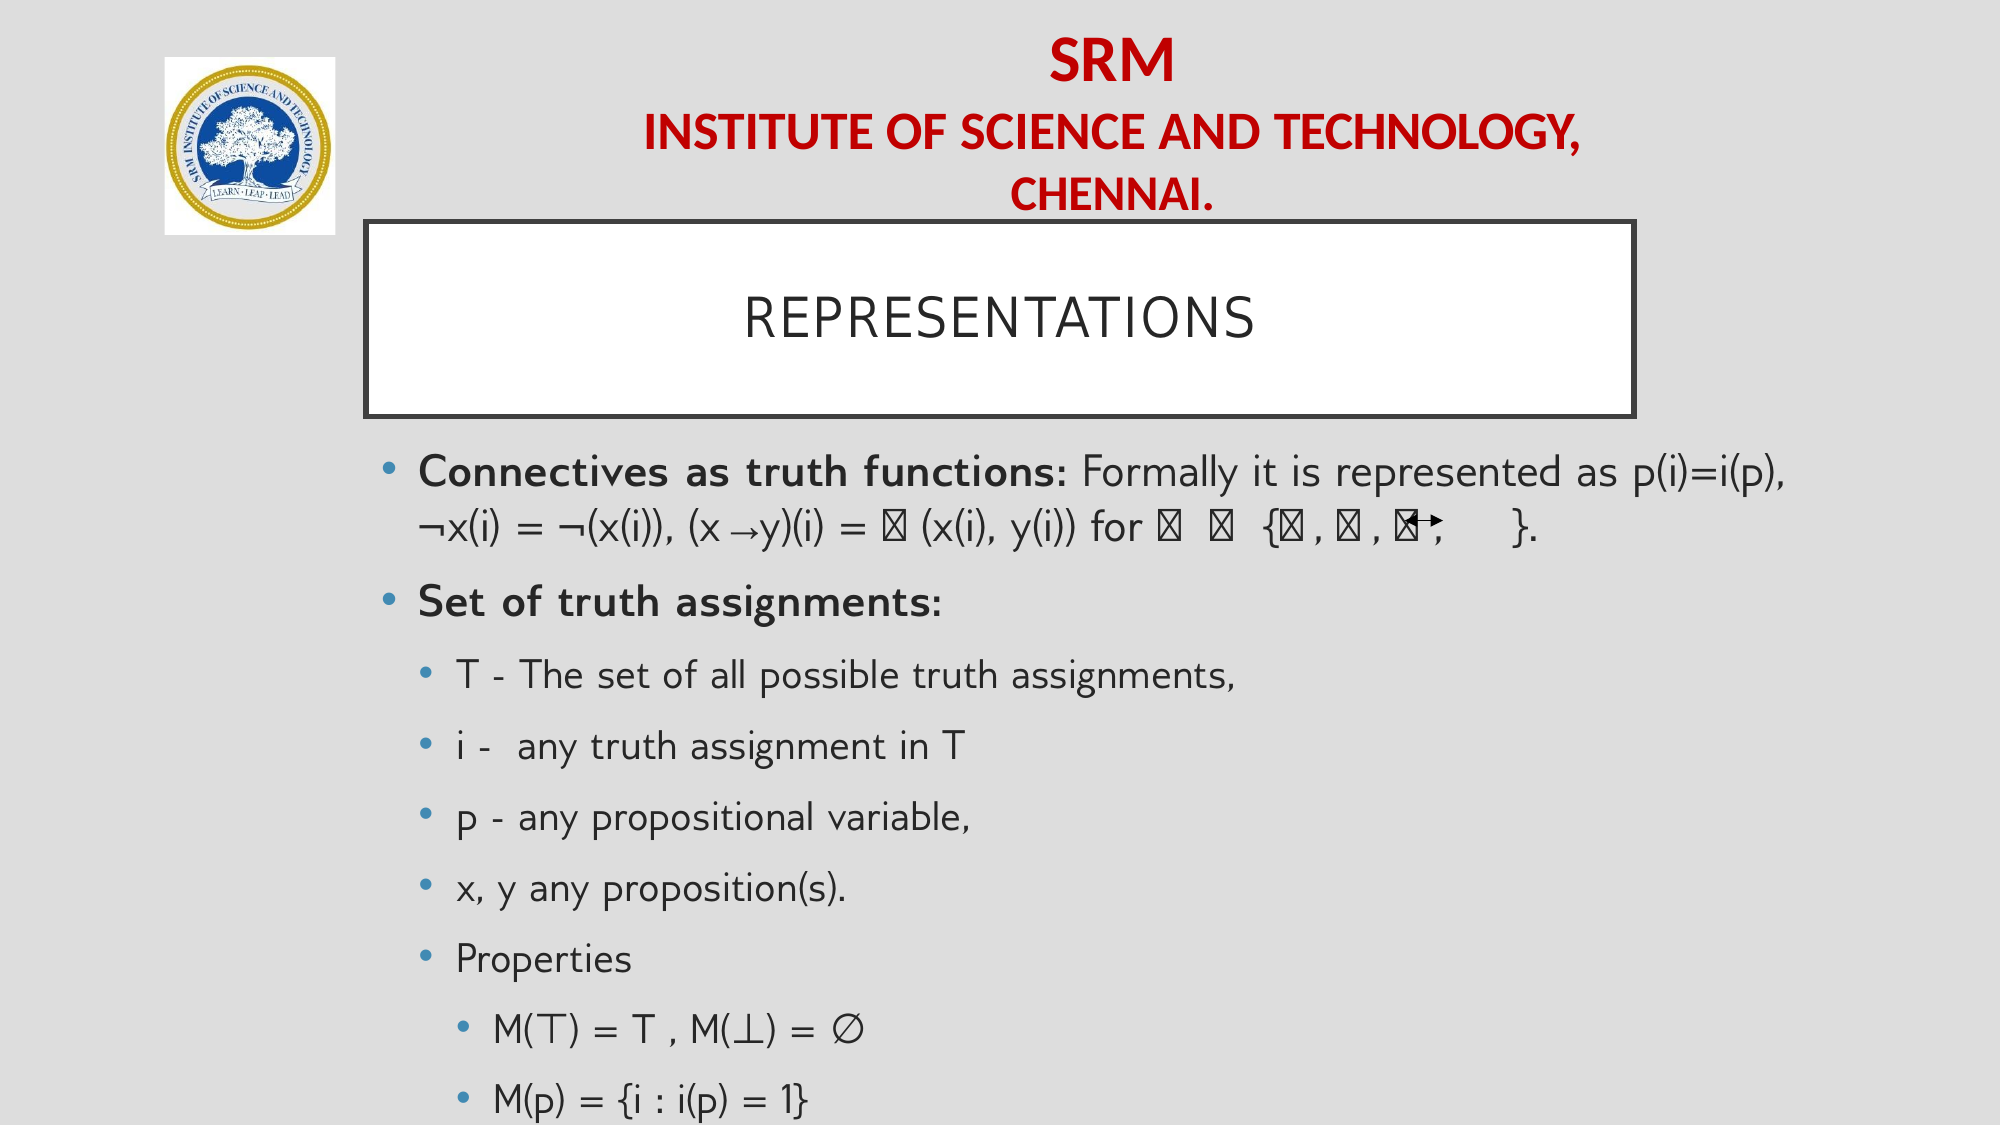

# representations
Connectives as truth functions: Formally it is represented as p(i)=i(p), ¬x(i) = ¬(x(i)), (x∗y)(i) = ∗(x(i), y(i)) for ∗ ∈ {∧, ∨, →,     }.
Set of truth assignments:
T - The set of all possible truth assignments,
i -  any truth assignment in T
p - any propositional variable,
x, y any proposition(s).
Properties
M(⊤) = T , M(⊥) = ∅
M(p) = {i : i(p) = 1}